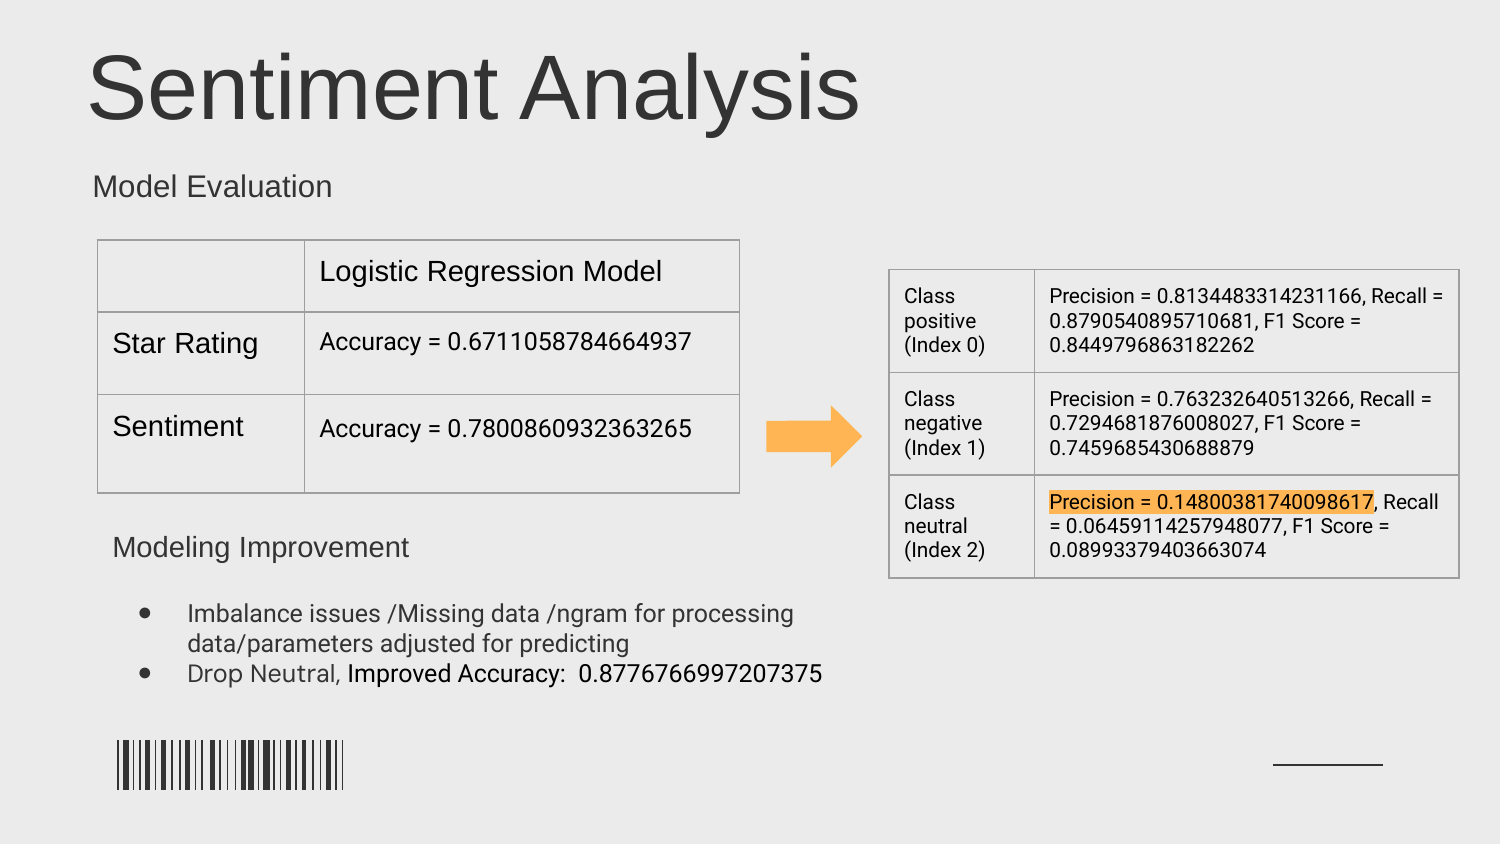

# Sentiment Analysis

Model Evaluation
|  | Logistic Regression Model |
| --- | --- |
| Star Rating | Accuracy = 0.6711058784664937 |
| Sentiment | Accuracy = 0.7800860932363265 |
| Class positive (Index 0) | Precision = 0.8134483314231166, Recall = 0.8790540895710681, F1 Score = 0.8449796863182262 |
| --- | --- |
| Class negative (Index 1) | Precision = 0.763232640513266, Recall = 0.7294681876008027, F1 Score = 0.7459685430688879 |
| Class neutral (Index 2) | Precision = 0.14800381740098617, Recall = 0.06459114257948077, F1 Score = 0.08993379403663074 |

Modeling Improvement
Imbalance issues /Missing data /ngram for processing data/parameters adjusted for predicting
Drop Neutral, Improved Accuracy:  0.8776766997207375